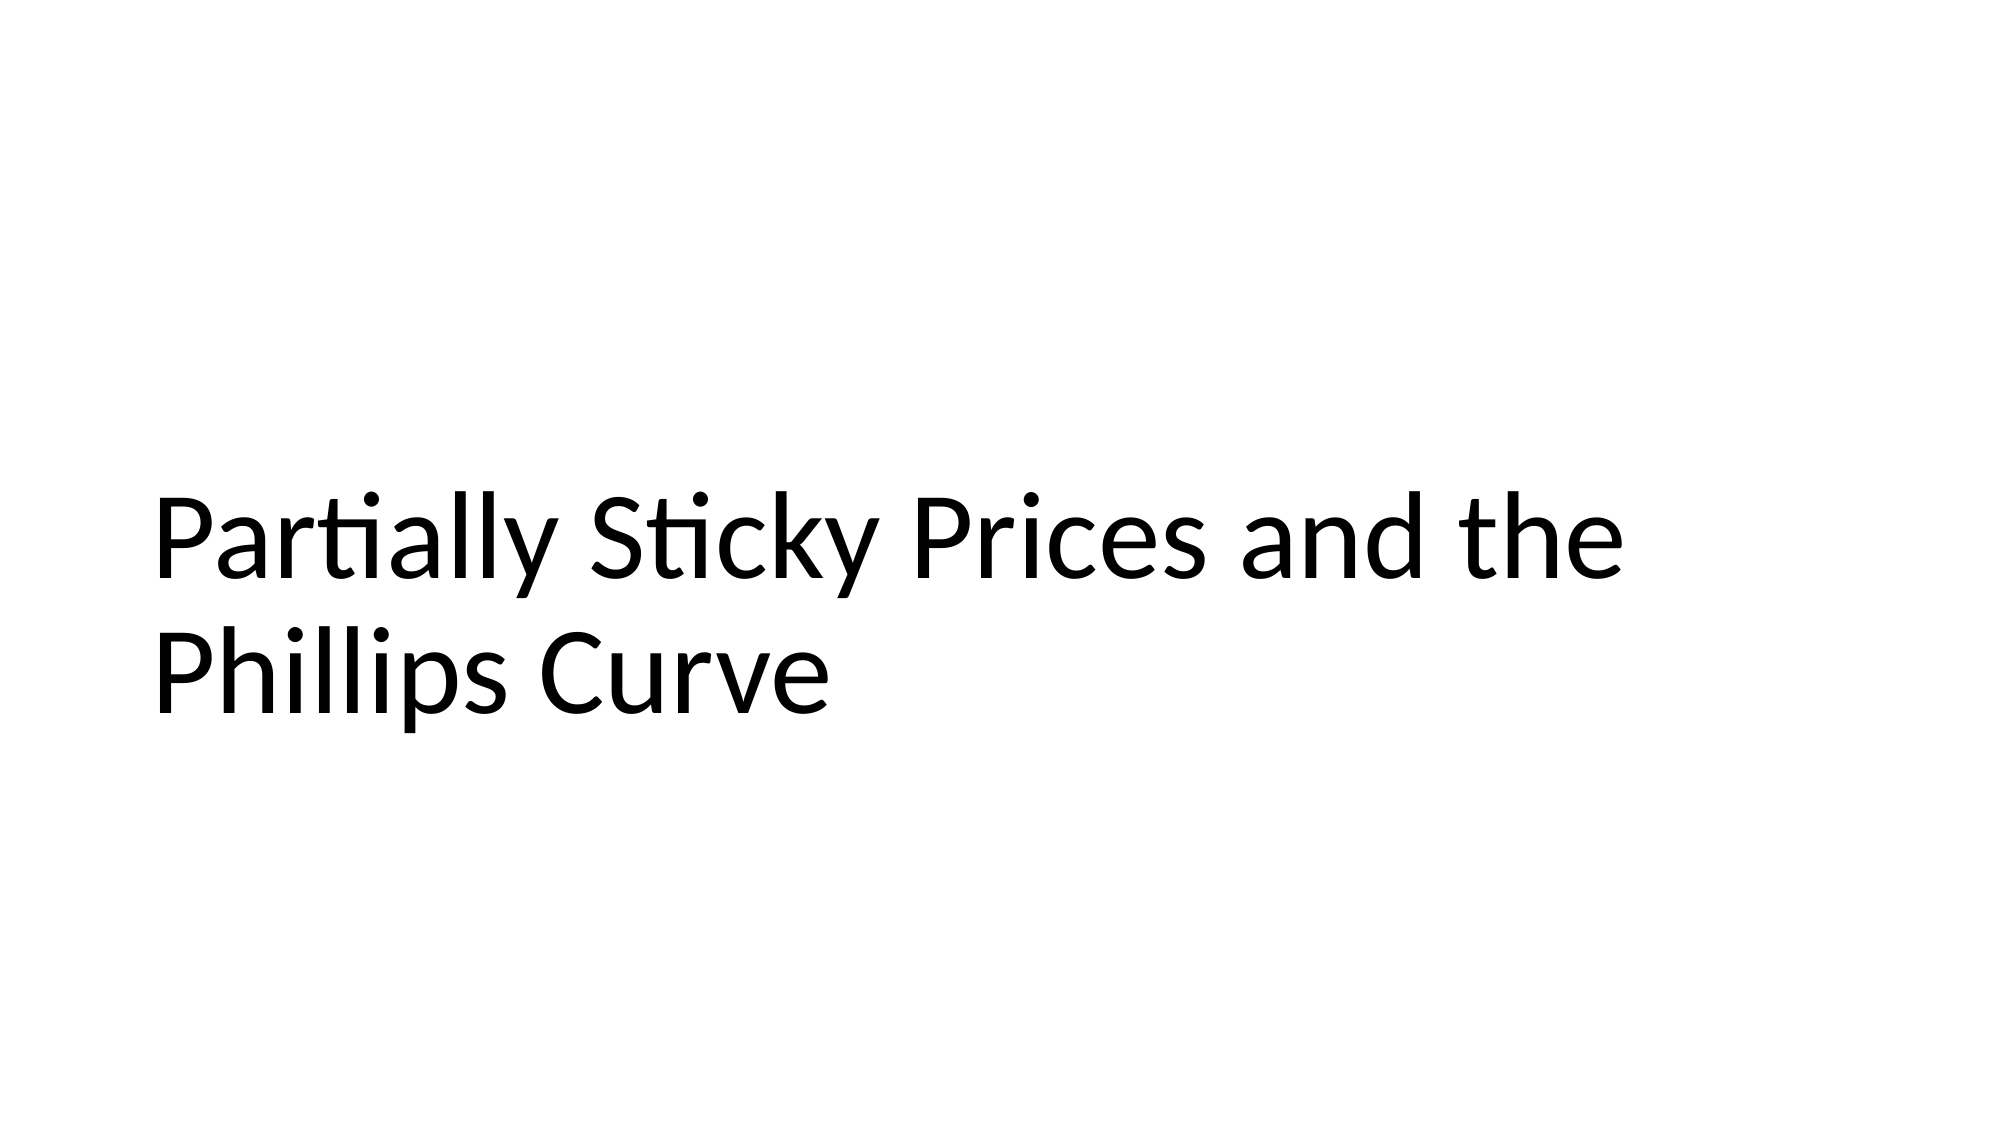

# Partially Sticky Prices and the Phillips Curve